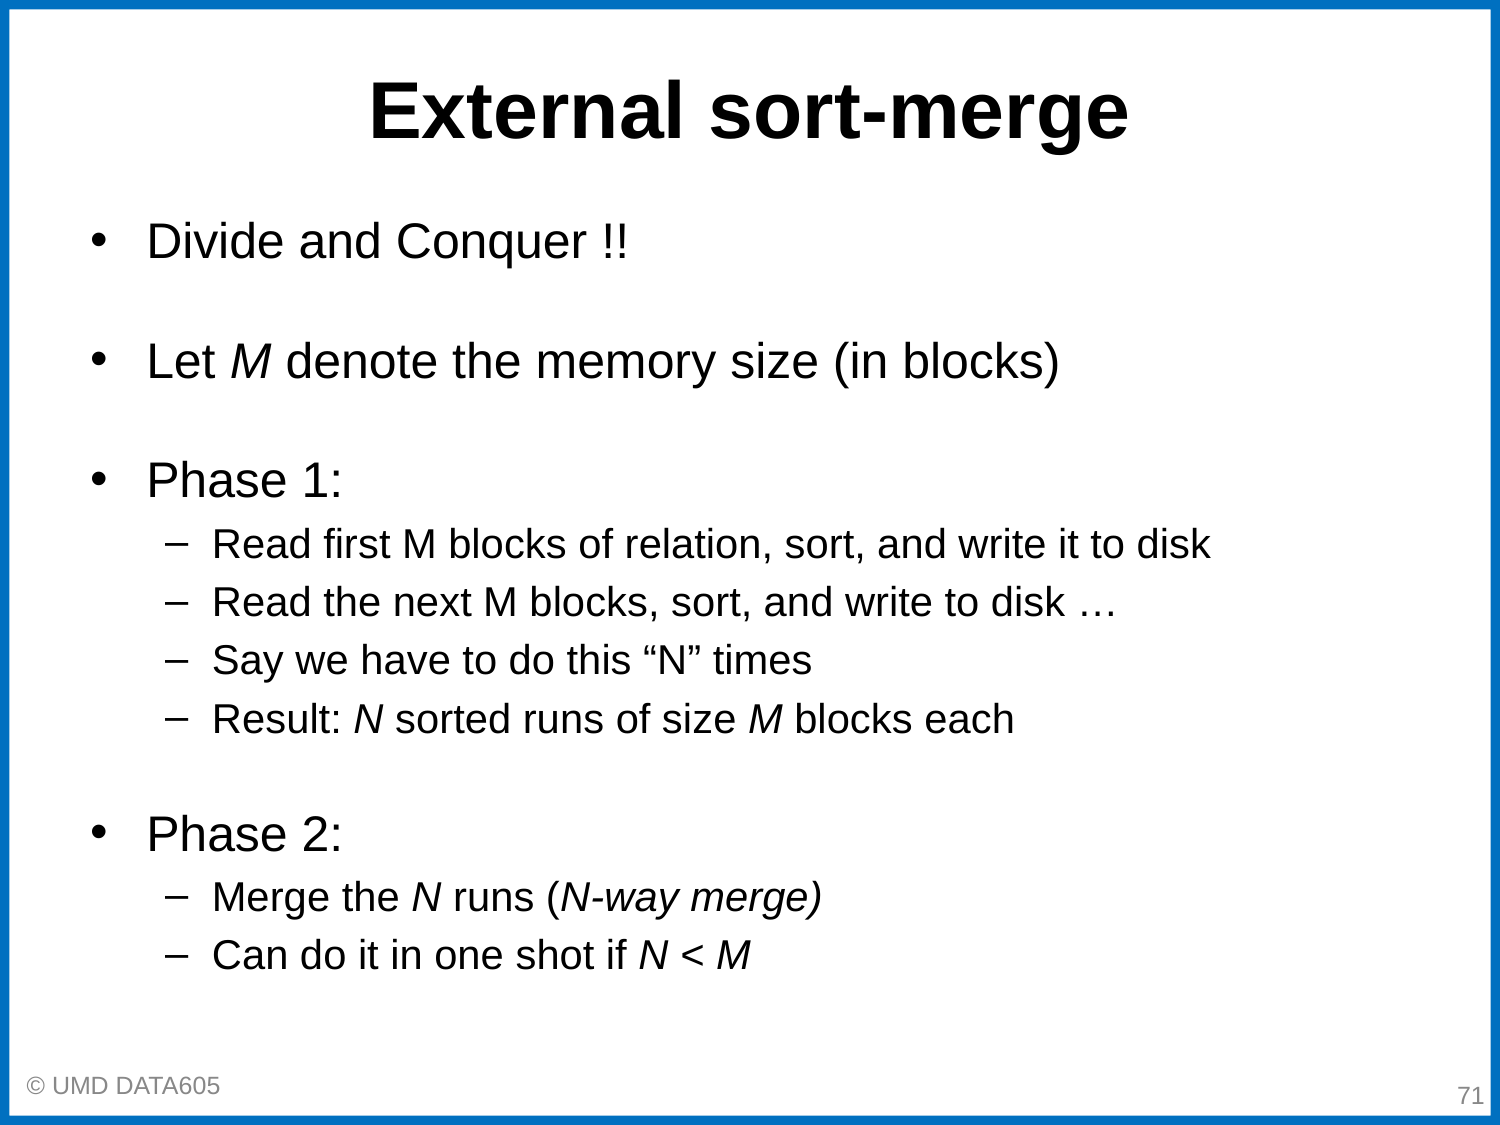

# External sort-merge
Divide and Conquer !!

Let M denote the memory size (in blocks)

Phase 1:
Read first M blocks of relation, sort, and write it to disk
Read the next M blocks, sort, and write to disk …
Say we have to do this “N” times
Result: N sorted runs of size M blocks each

Phase 2:
Merge the N runs (N-way merge)
Can do it in one shot if N < M
71